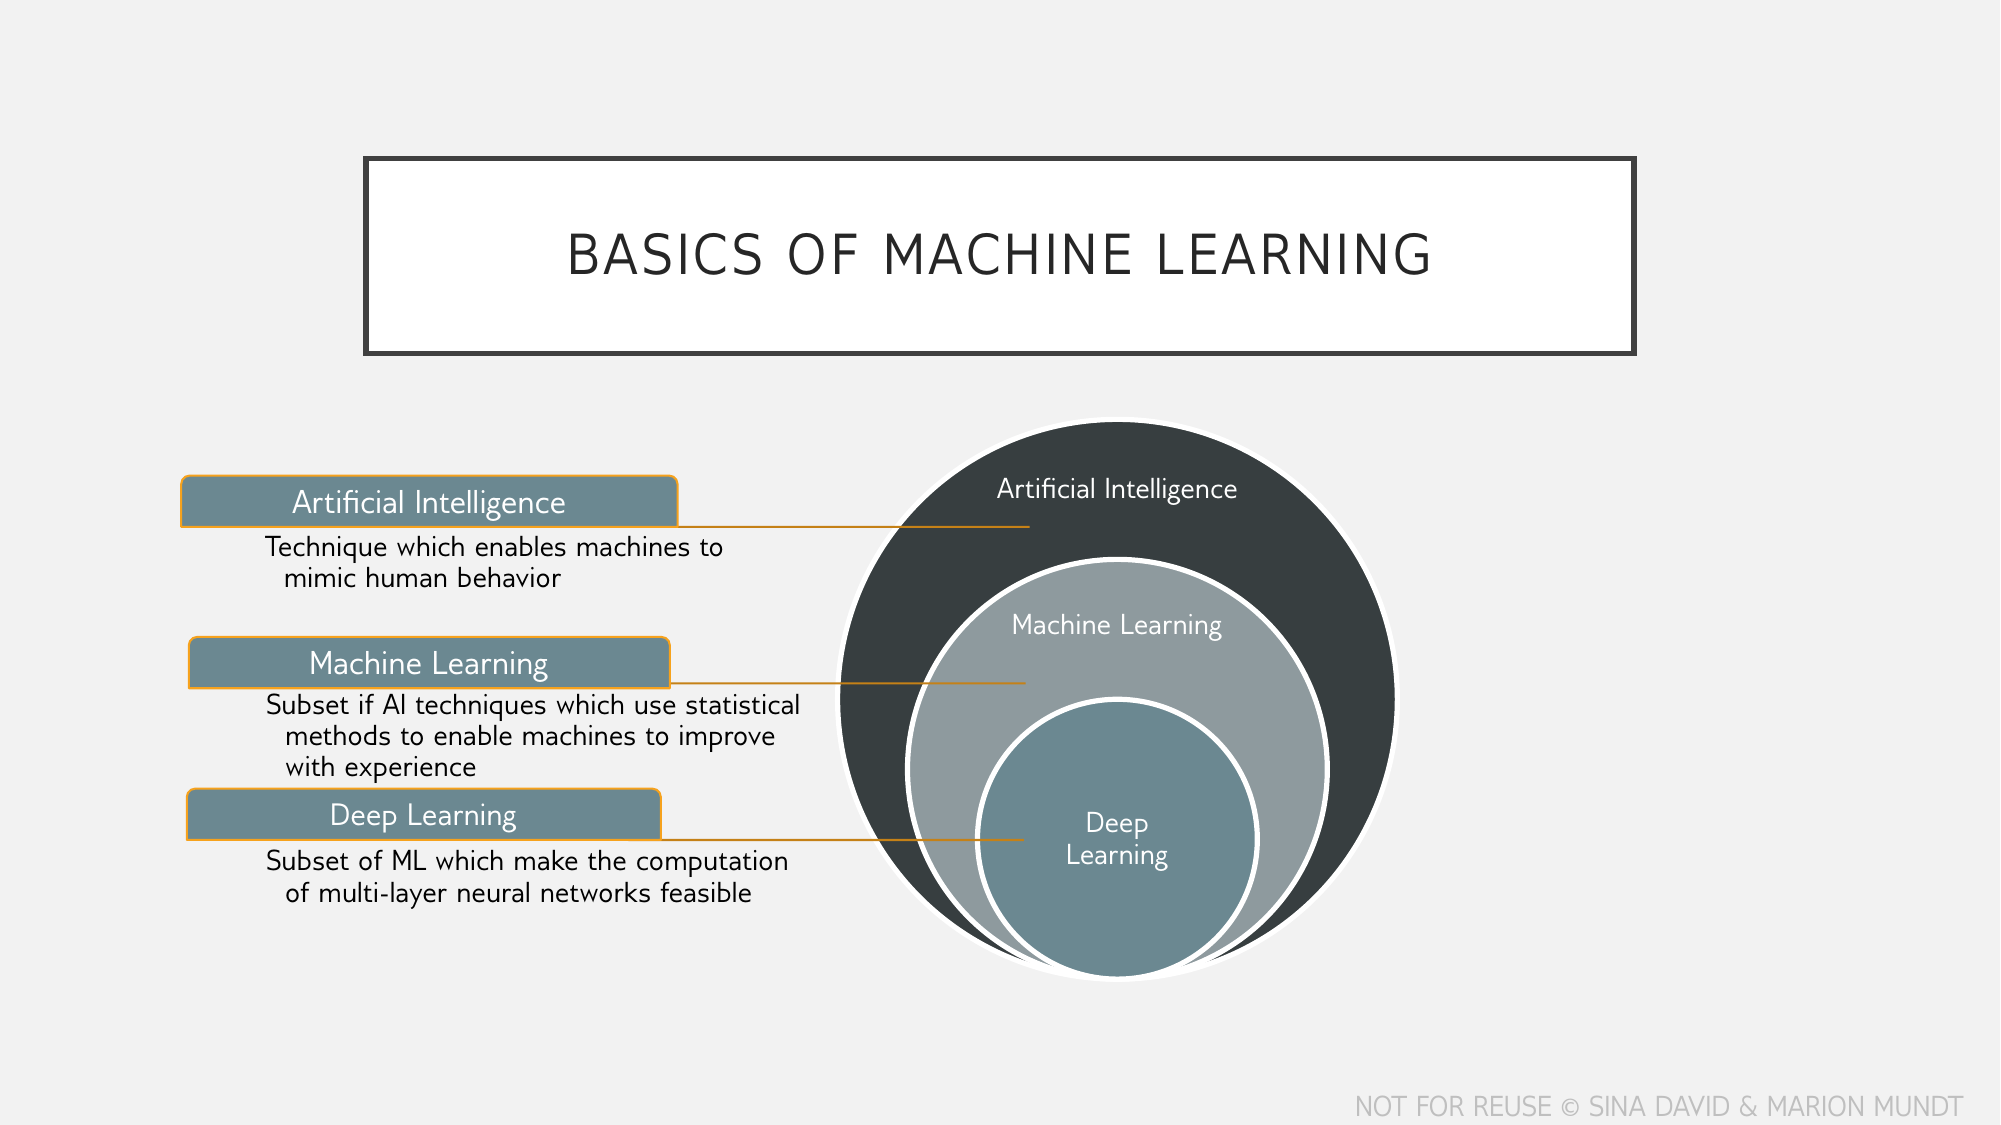

# Basics of machine Learning
Artificial Intelligence
Machine Learning
Deep Learning

Artificial Intelligence
Technique which enables machines to
mimic human behavior

Machine Learning
Subset if AI techniques which use statistical
methods to enable machines to improve
with experience

Deep Learning
Subset of ML which make the computation
of multi-layer neural networks feasible